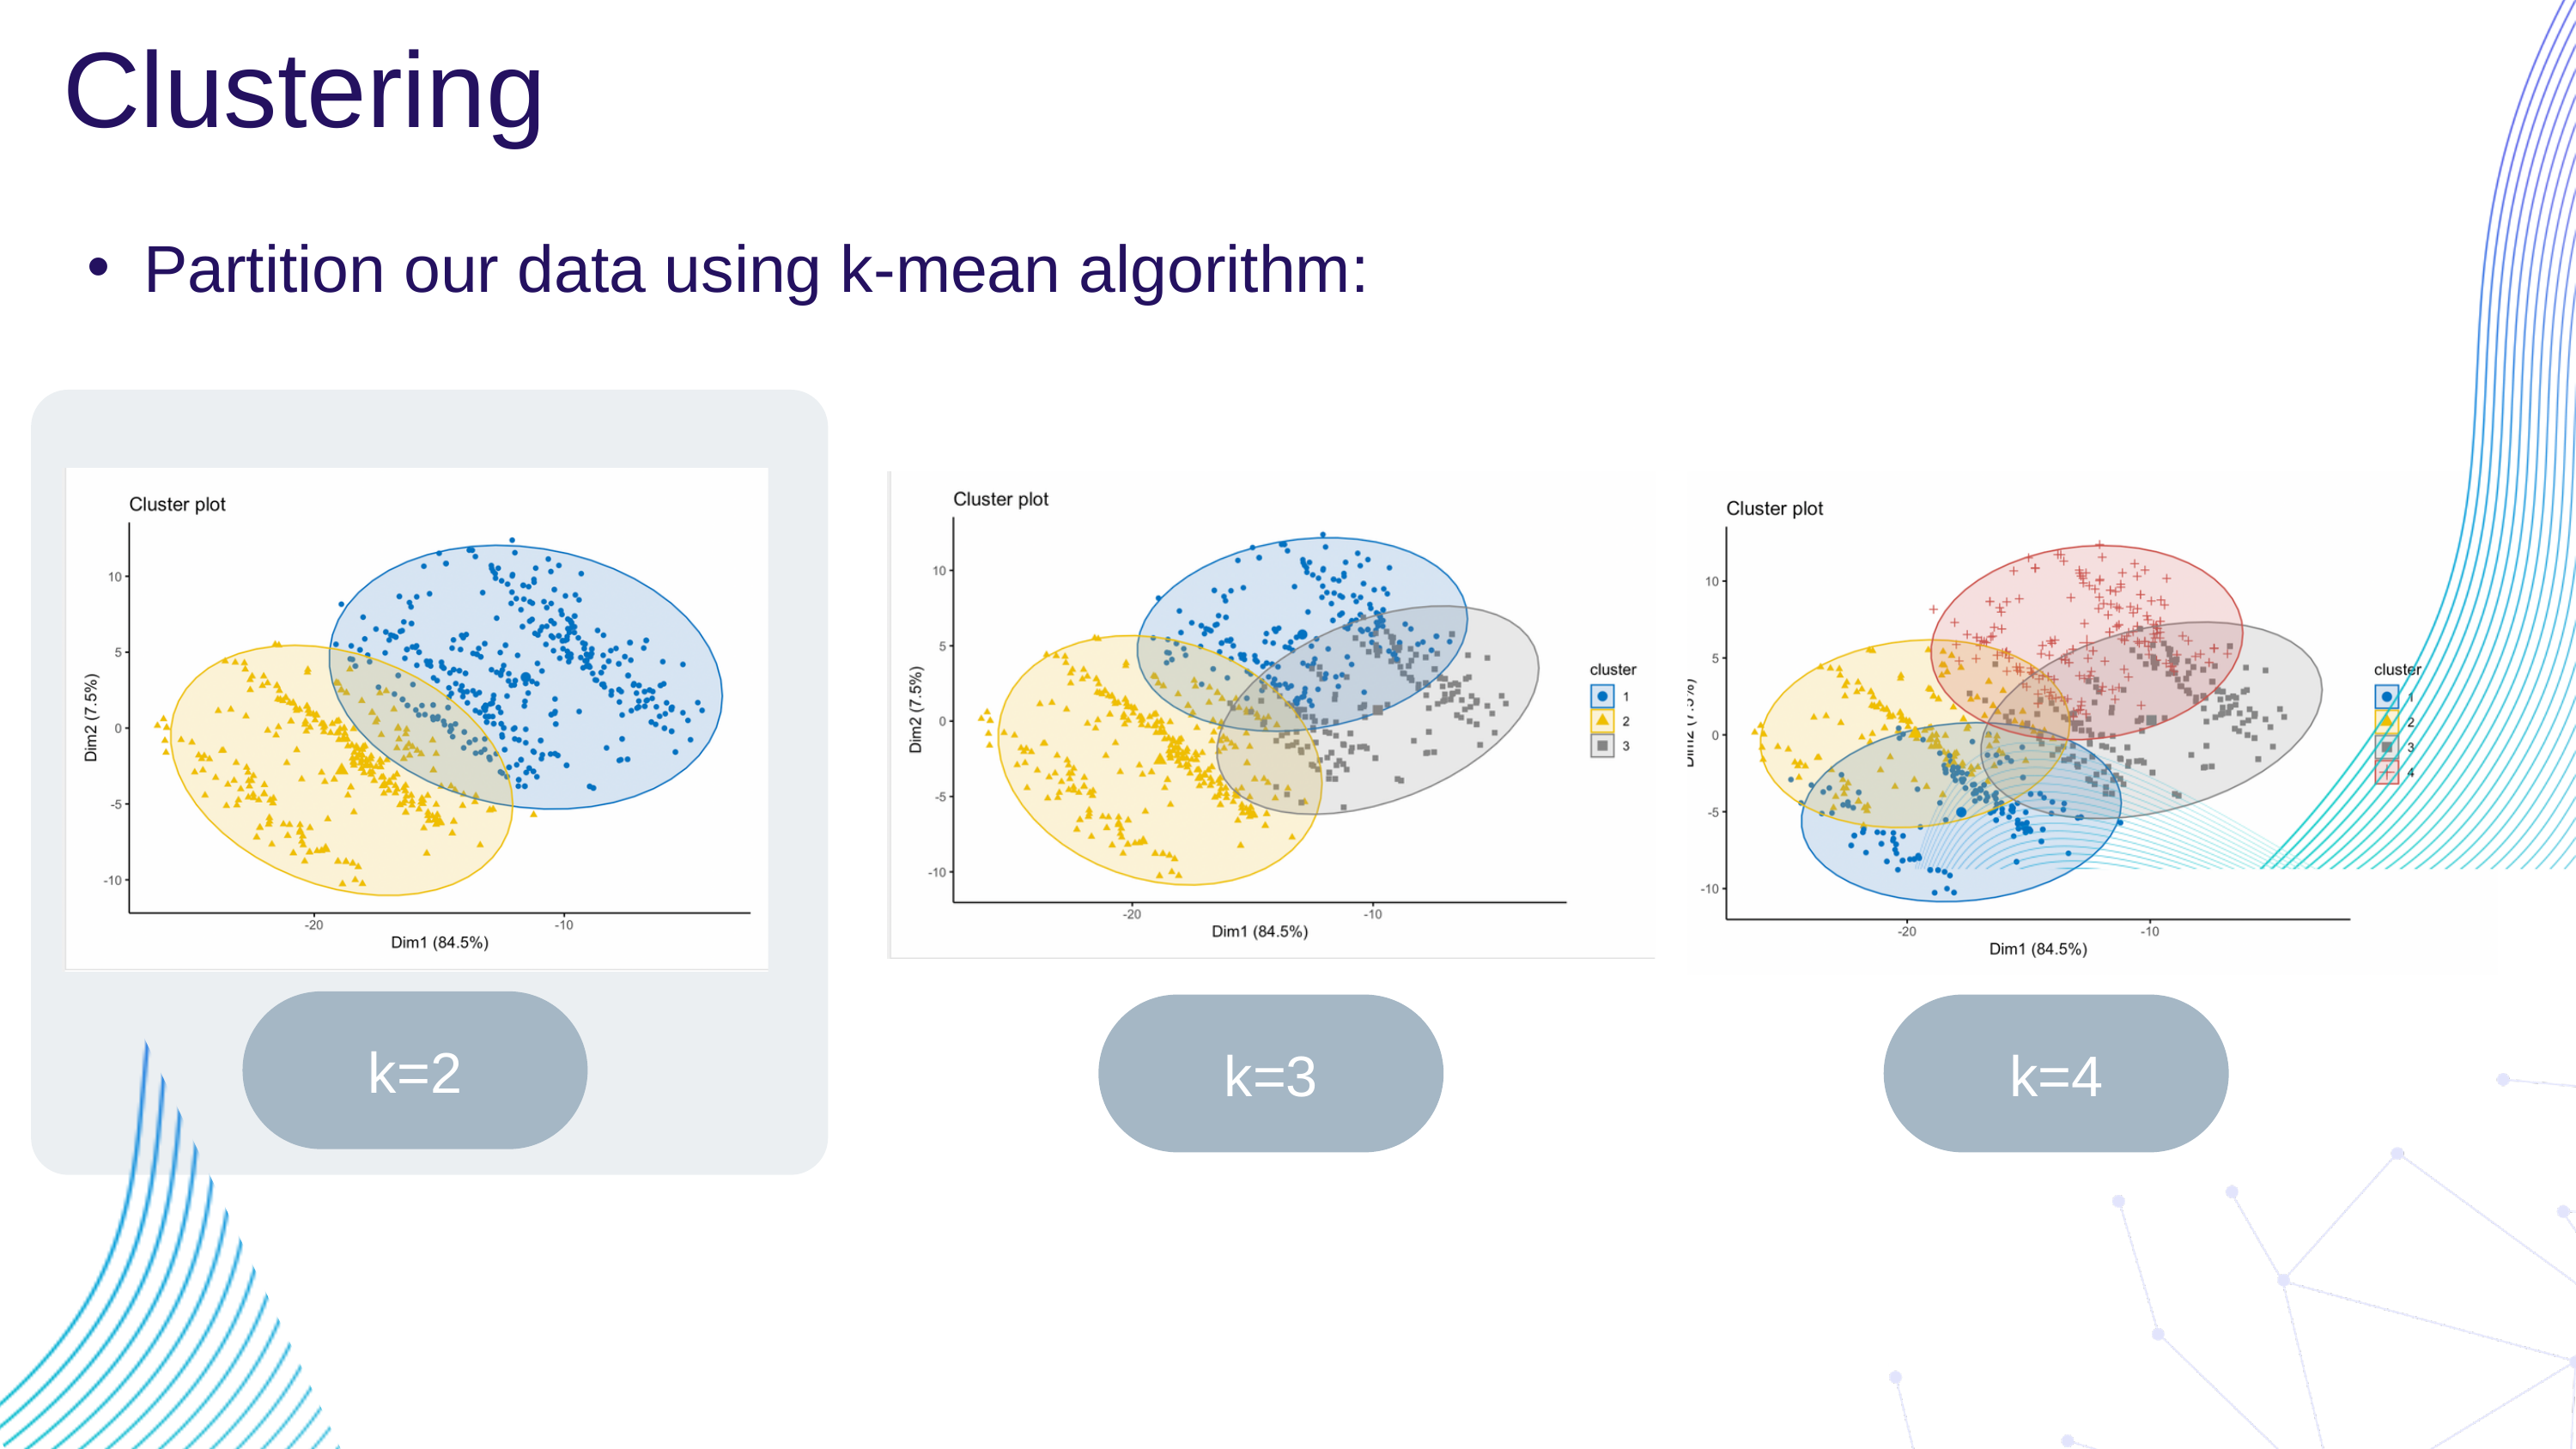

Clustering
Partition our data using k-mean algorithm:

k=2

k=3

k=4